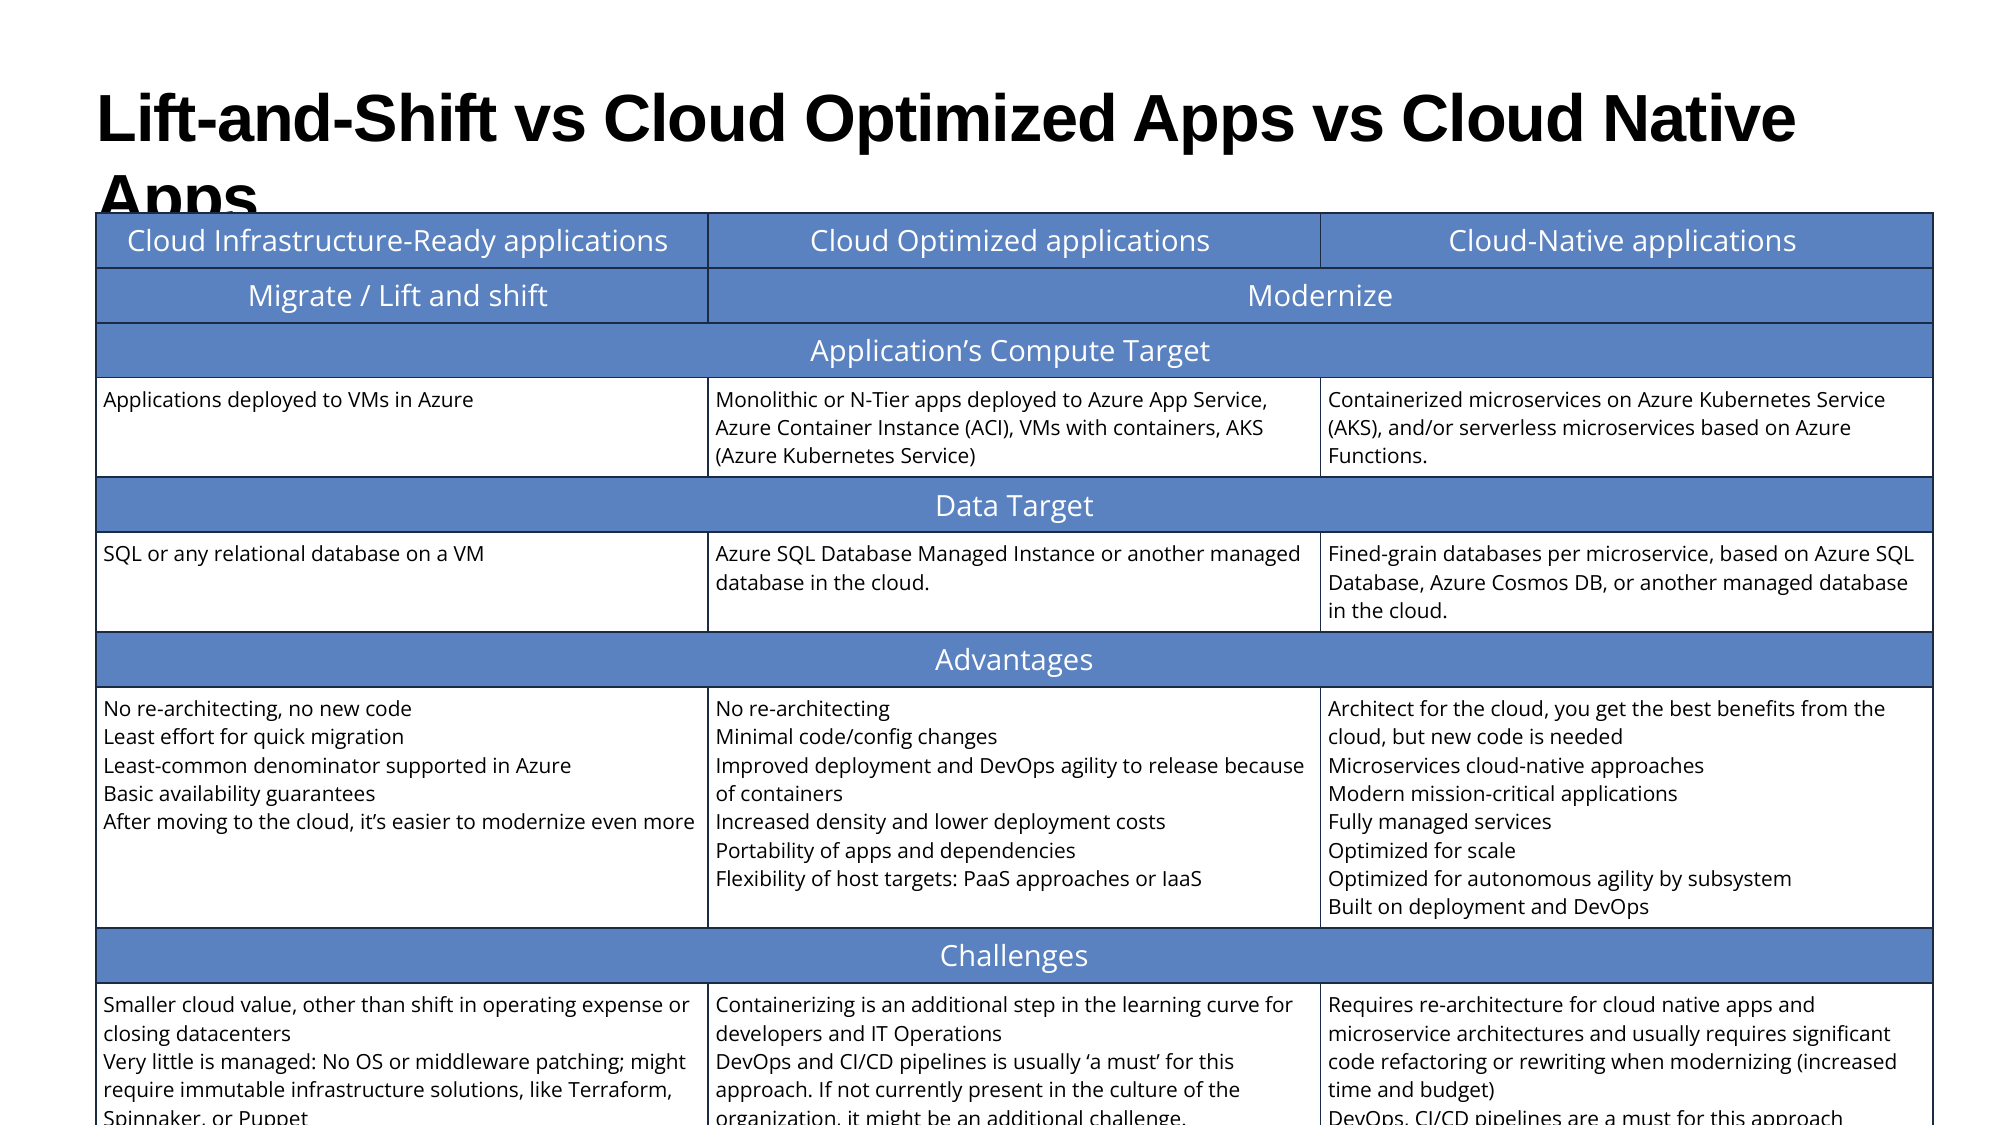

# Lift-and-Shift vs Cloud Optimized Apps vs Cloud Native Apps
| Cloud Infrastructure-Ready applications | Cloud Optimized applications | Cloud-Native applications |
| --- | --- | --- |
| Migrate / Lift and shift | Modernize |  |
| Application’s Compute Target |  |  |
| Applications deployed to VMs in Azure | Monolithic or N-Tier apps deployed to Azure App Service, Azure Container Instance (ACI), VMs with containers, AKS (Azure Kubernetes Service) | Containerized microservices on Azure Kubernetes Service (AKS), and/or serverless microservices based on Azure Functions. |
| Data Target |  |  |
| SQL or any relational database on a VM | Azure SQL Database Managed Instance or another managed database in the cloud. | Fined-grain databases per microservice, based on Azure SQL Database, Azure Cosmos DB, or another managed database in the cloud. |
| Advantages |  |  |
| No re-architecting, no new code Least effort for quick migration Least-common denominator supported in Azure Basic availability guarantees After moving to the cloud, it’s easier to modernize even more | No re-architecting Minimal code/config changes Improved deployment and DevOps agility to release because of containers Increased density and lower deployment costs Portability of apps and dependencies Flexibility of host targets: PaaS approaches or IaaS | Architect for the cloud, you get the best benefits from the cloud, but new code is needed Microservices cloud-native approaches Modern mission-critical applications Fully managed services Optimized for scale Optimized for autonomous agility by subsystem Built on deployment and DevOps |
| Challenges |  |  |
| Smaller cloud value, other than shift in operating expense or closing datacenters Very little is managed: No OS or middleware patching; might require immutable infrastructure solutions, like Terraform, Spinnaker, or Puppet | Containerizing is an additional step in the learning curve for developers and IT Operations DevOps and CI/CD pipelines is usually ‘a must’ for this approach. If not currently present in the culture of the organization, it might be an additional challenge. | Requires re-architecture for cloud native apps and microservice architectures and usually requires significant code refactoring or rewriting when modernizing (increased time and budget) DevOps, CI/CD pipelines are a must for this approach It often requires a culture change in the organization |